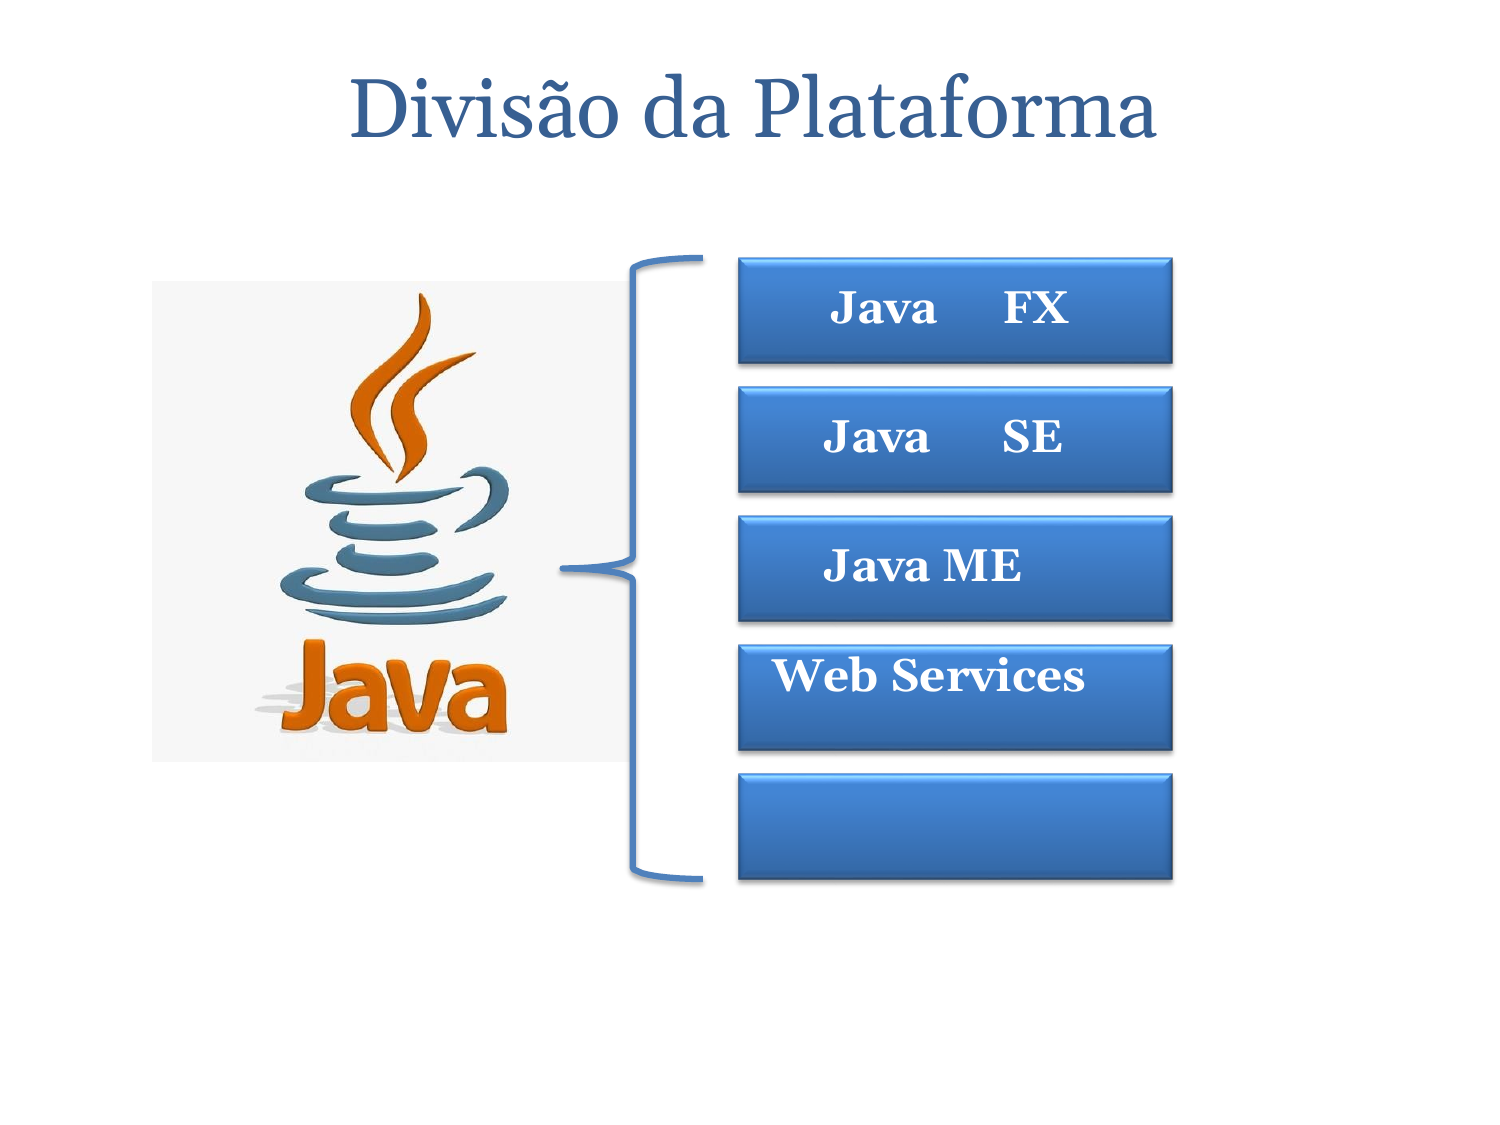

Divisão da Plataforma
Java EE
Java FX  Java SE  Java ME

Web Services